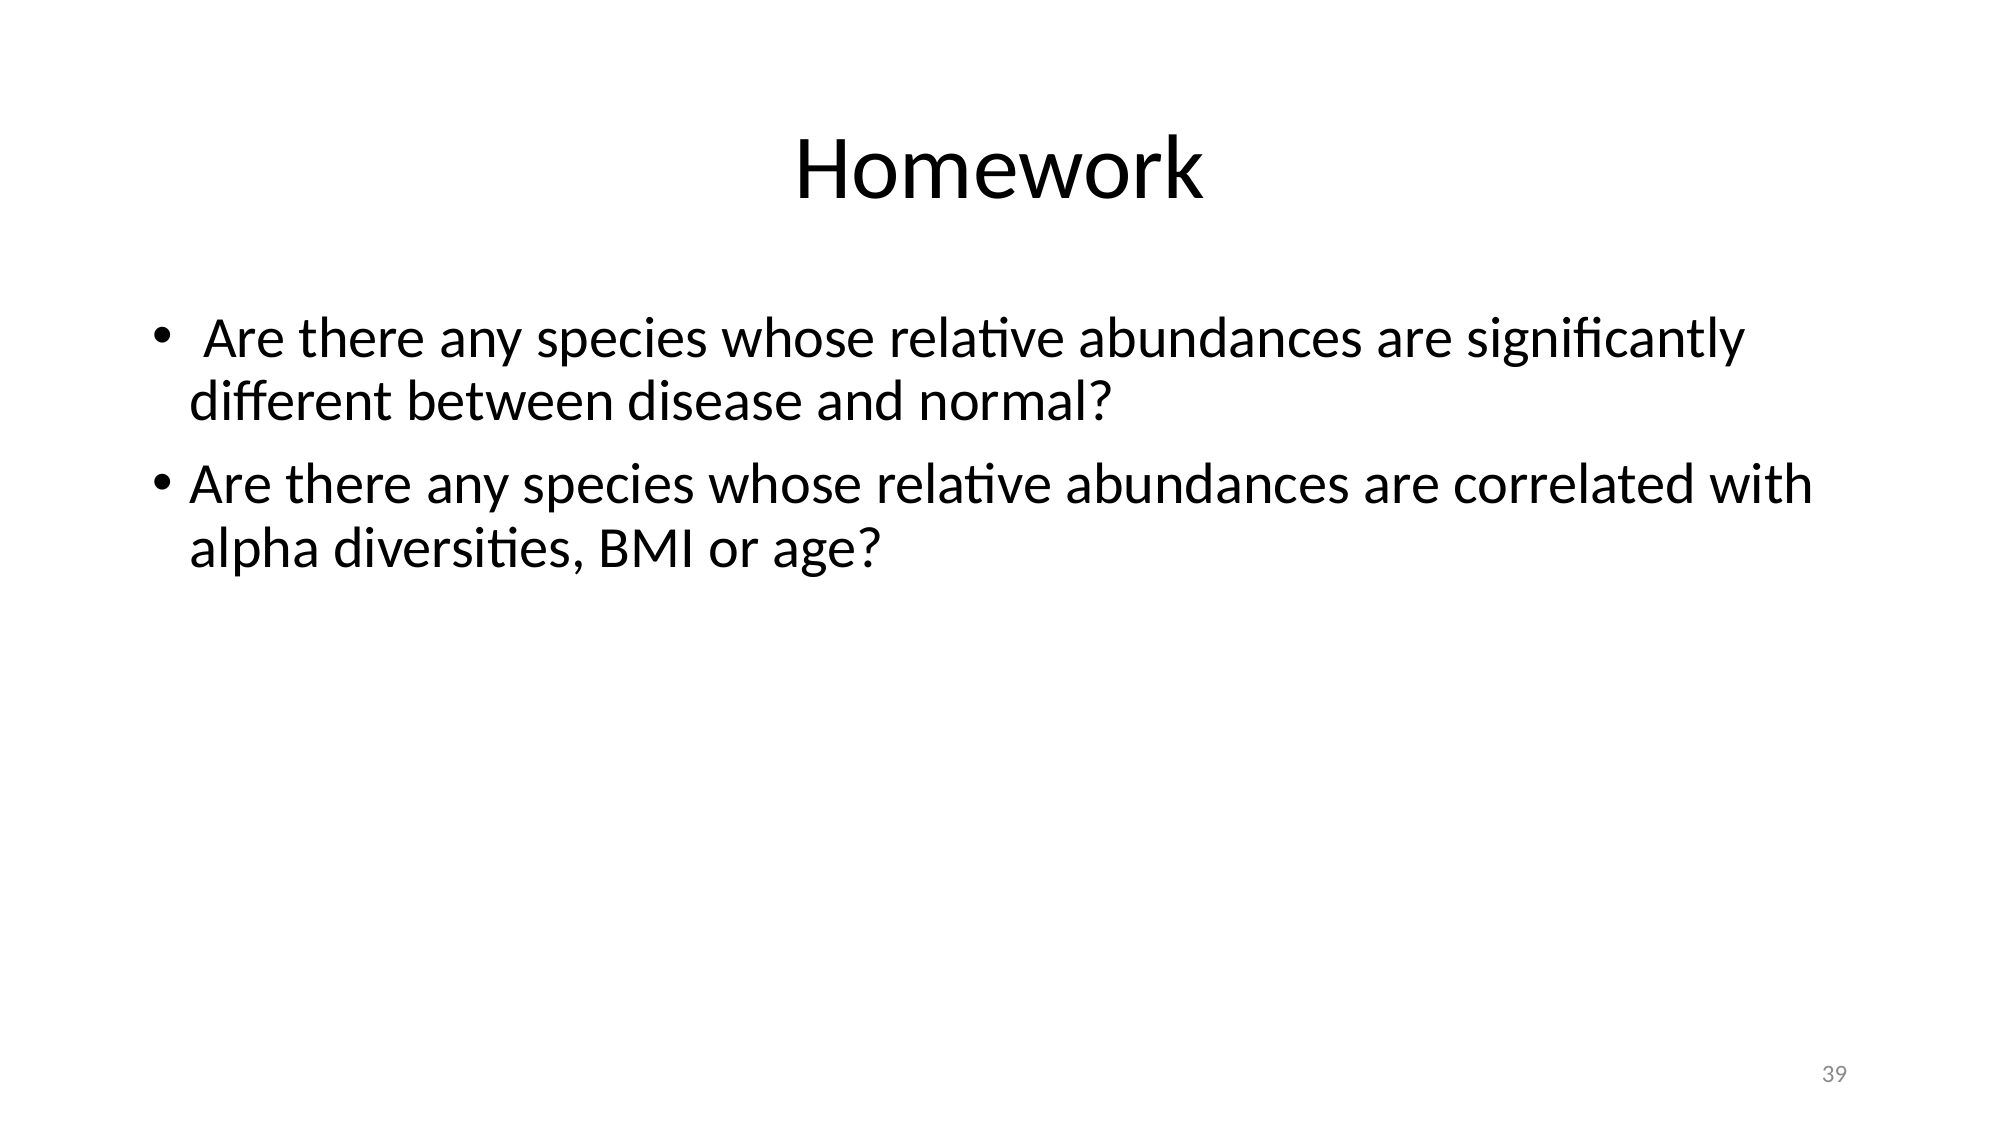

# Homework
 Are there any species whose relative abundances are significantly different between disease and normal?
Are there any species whose relative abundances are correlated with alpha diversities, BMI or age?

39